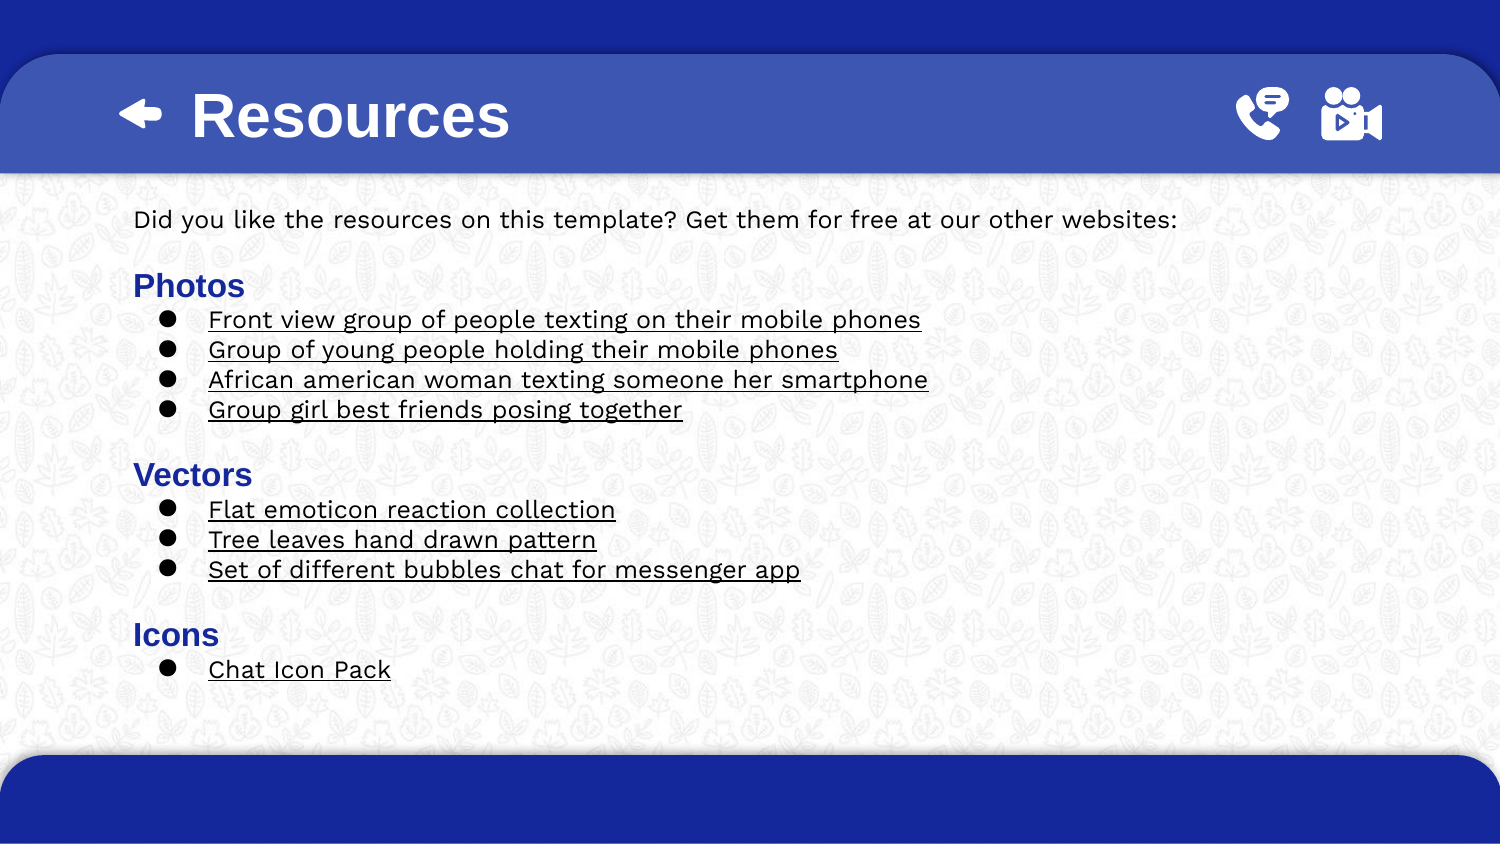

# Resources

Did you like the resources on this template? Get them for free at our other websites:

Photos
Front view group of people texting on their mobile phones
Group of young people holding their mobile phones
African american woman texting someone her smartphone
Group girl best friends posing together

Vectors
Flat emoticon reaction collection
Tree leaves hand drawn pattern
Set of different bubbles chat for messenger app

Icons
Chat Icon Pack